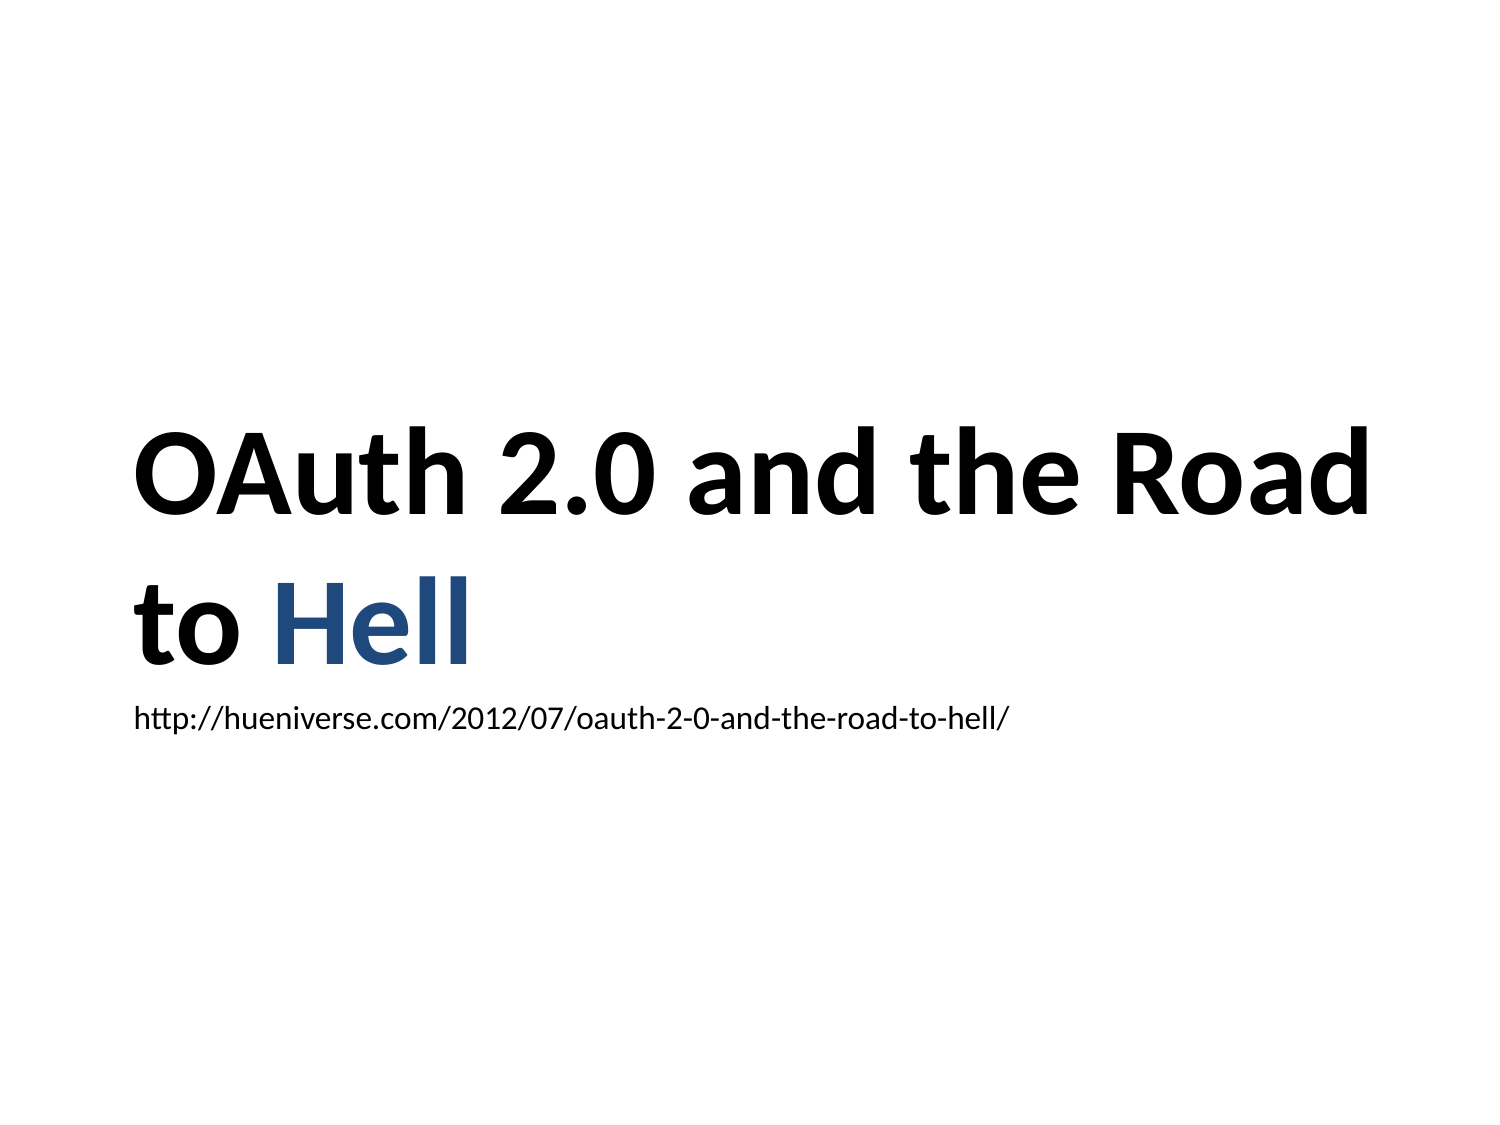

OAuth 2.0 and the Road to Hell
http://hueniverse.com/2012/07/oauth-2-0-and-the-road-to-hell/